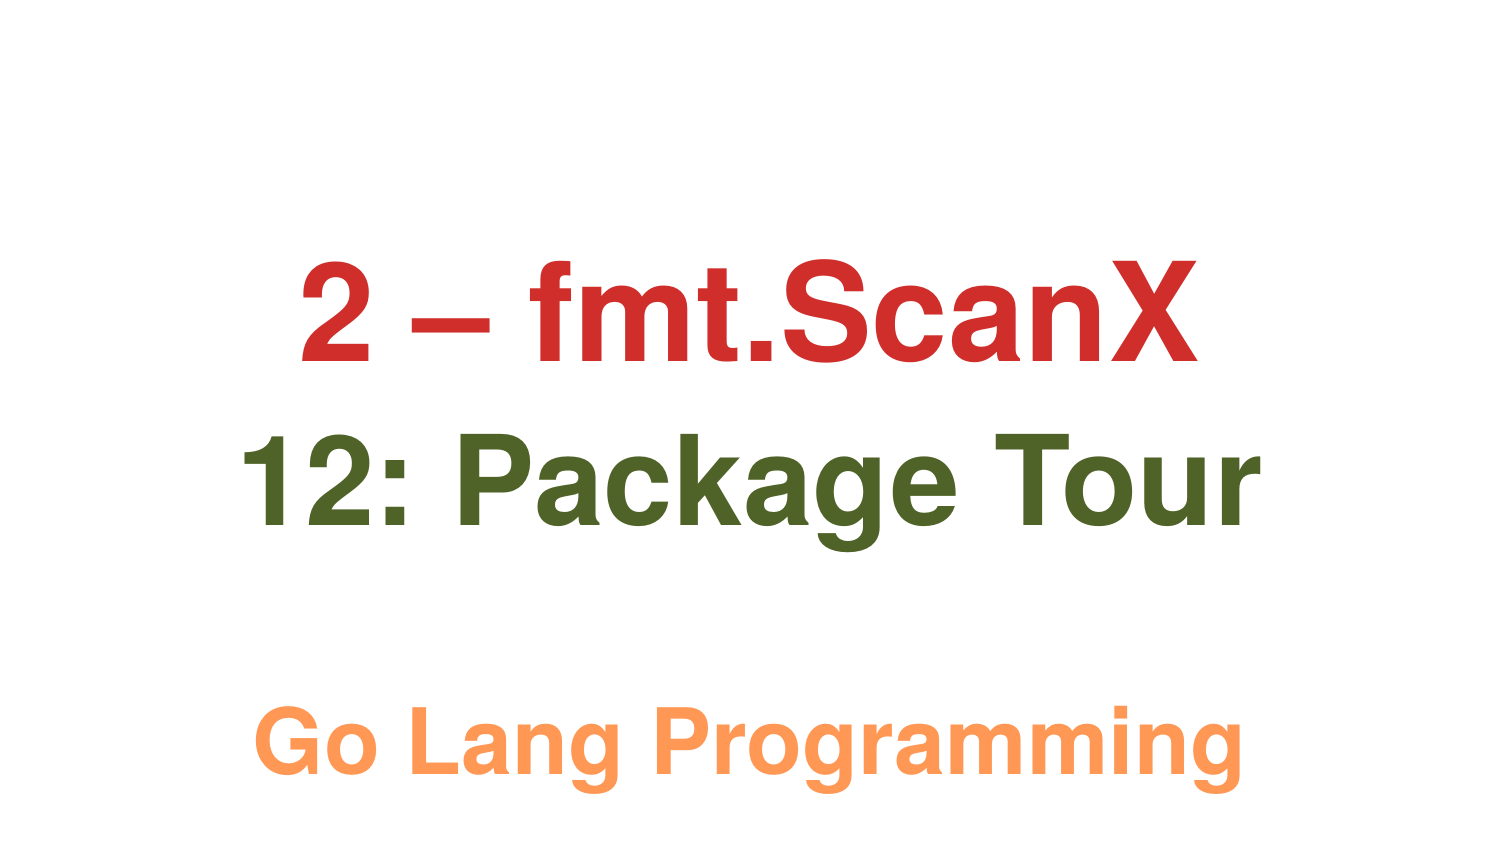

2 – fmt.ScanX
12: Package Tour
Go Lang Programming